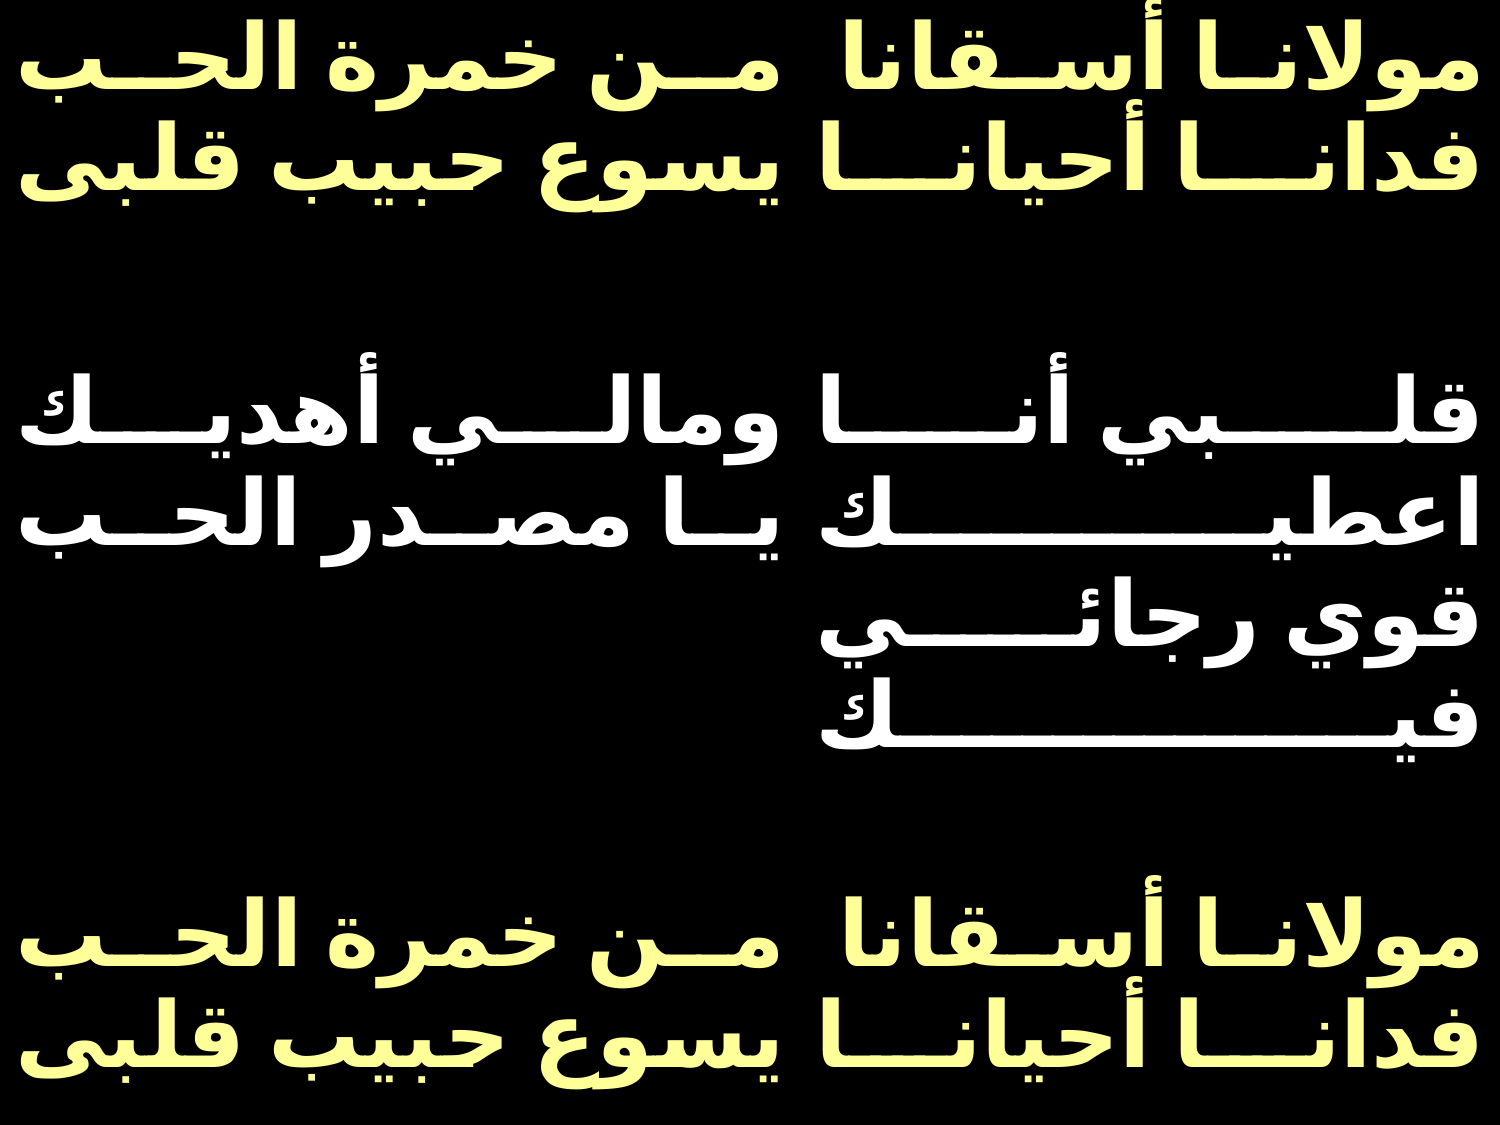

| من خمرة الحب يسوع حبيب قلبى | مولانا أسقانا فدانا أحيانا |
| --- | --- |
| ومالي أهديك يا مصدر الحب | قلبي أنا اعطيك قوي رجائي فيك |
| من خمرة الحب يسوع حبيب قلبى | مولانا أسقانا فدانا أحيانا |